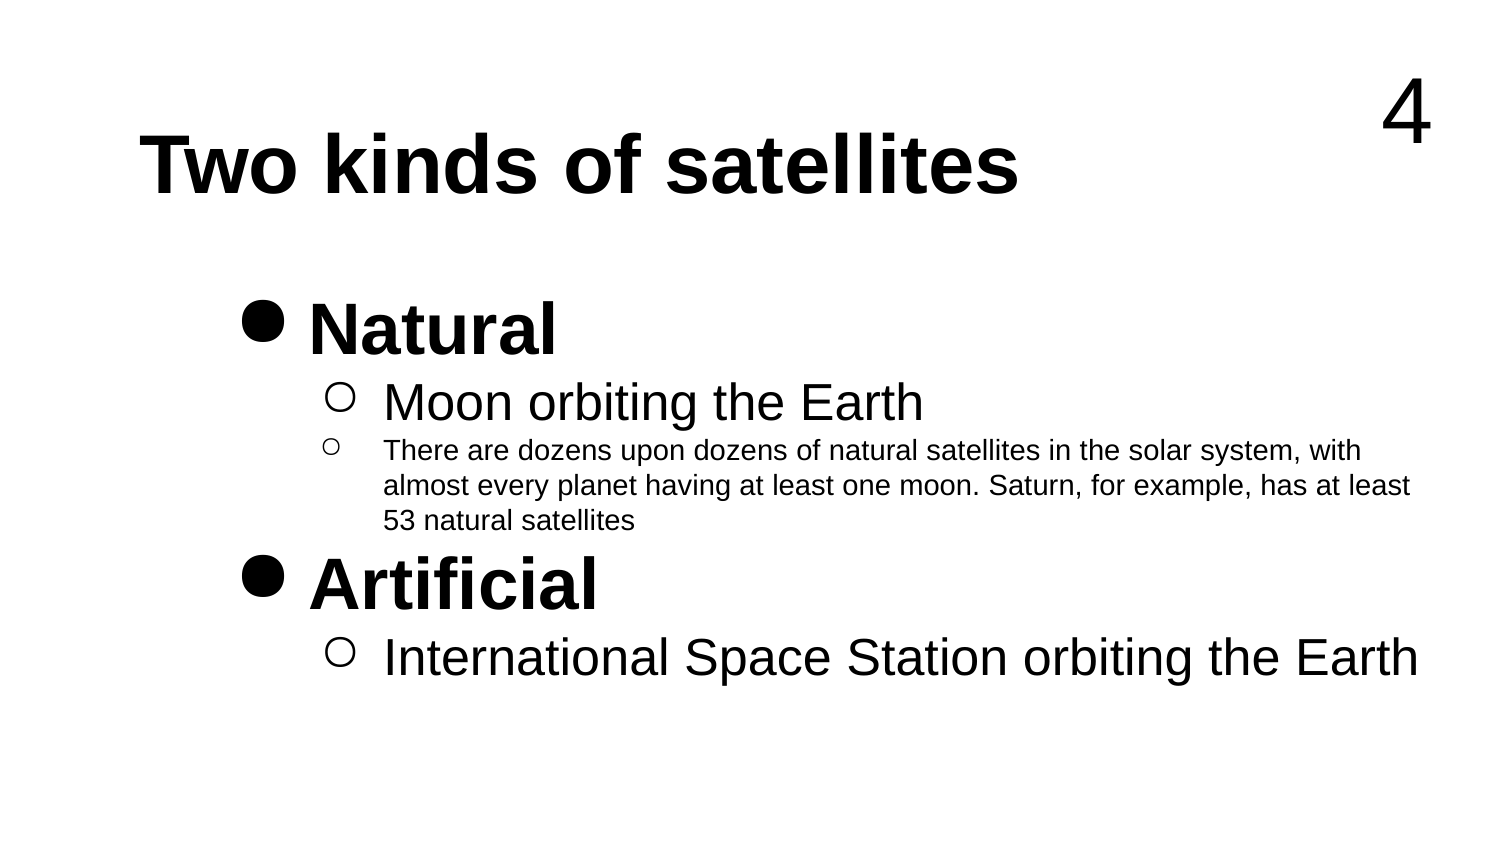

4
Two kinds of satellites

Natural
Moon orbiting the Earth
There are dozens upon dozens of natural satellites in the solar system, with almost every planet having at least one moon. Saturn, for example, has at least 53 natural satellites
Artificial
International Space Station orbiting the Earth